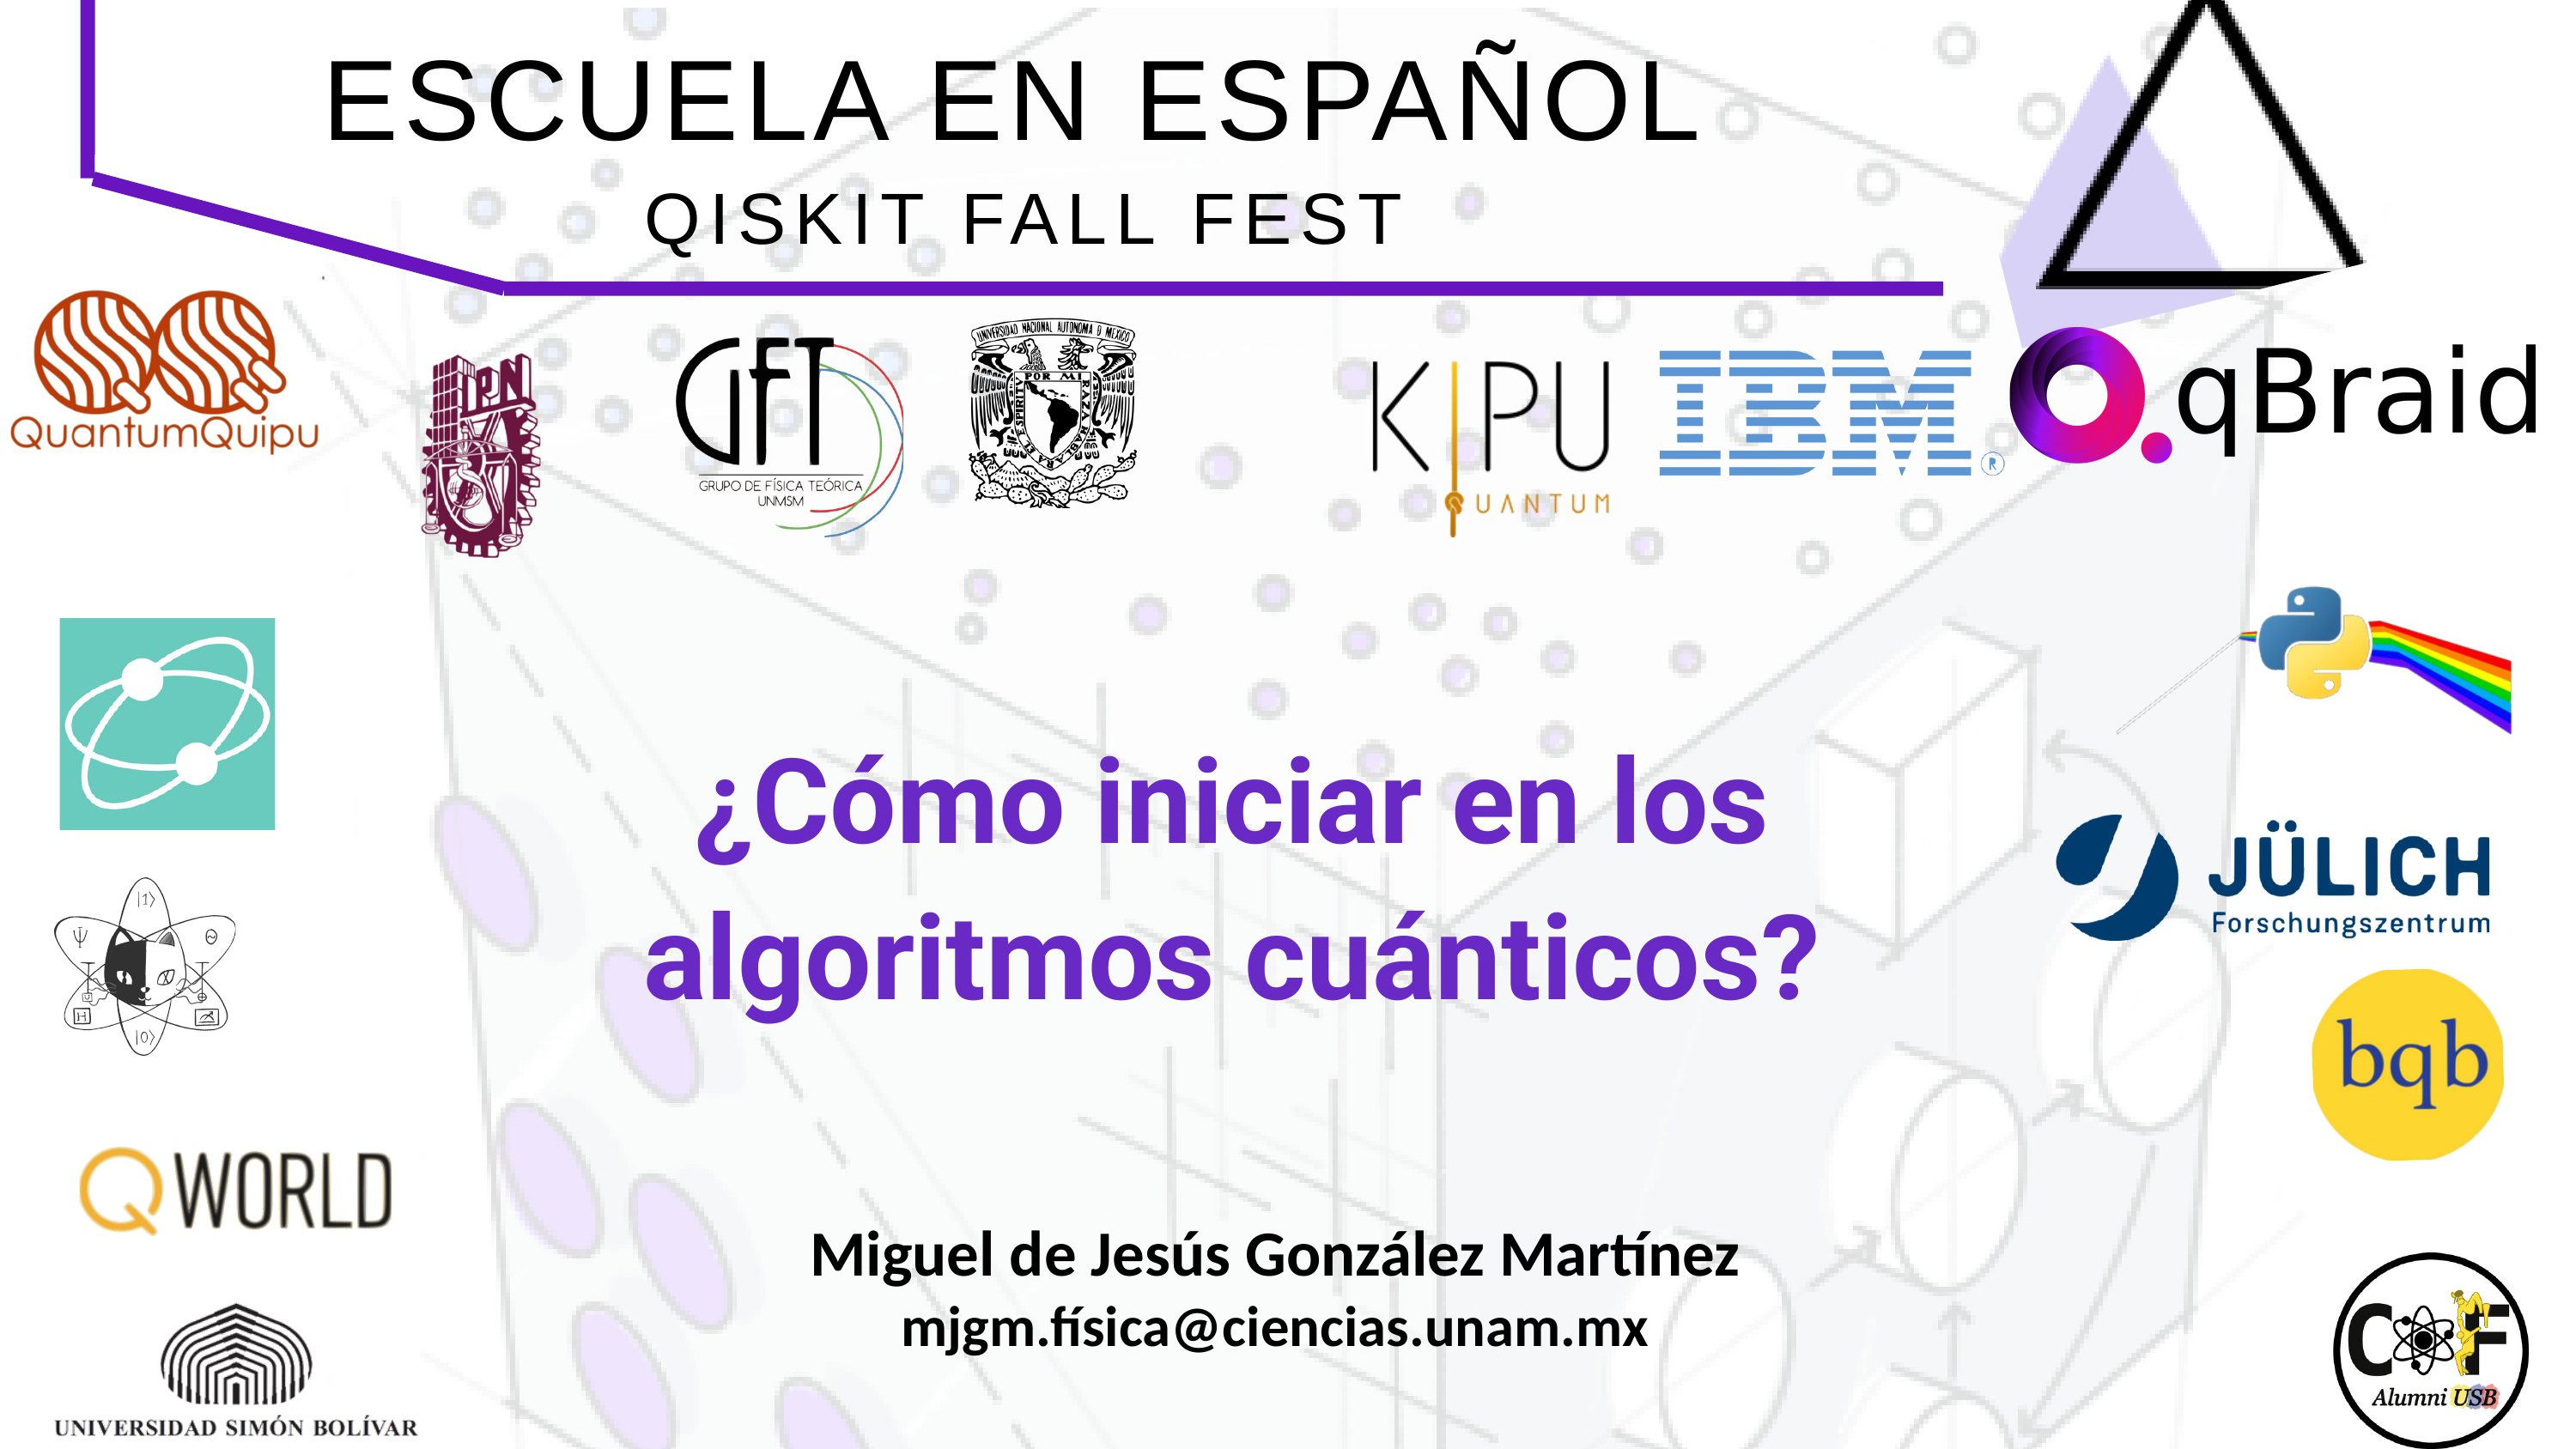

ESCUELA EN ESPAÑOL
QISKIT FALL FEST

¿Cómo iniciar en los algoritmos cuánticos?

Miguel de Jesús González Martínez
mjgm.física@ciencias.unam.mx